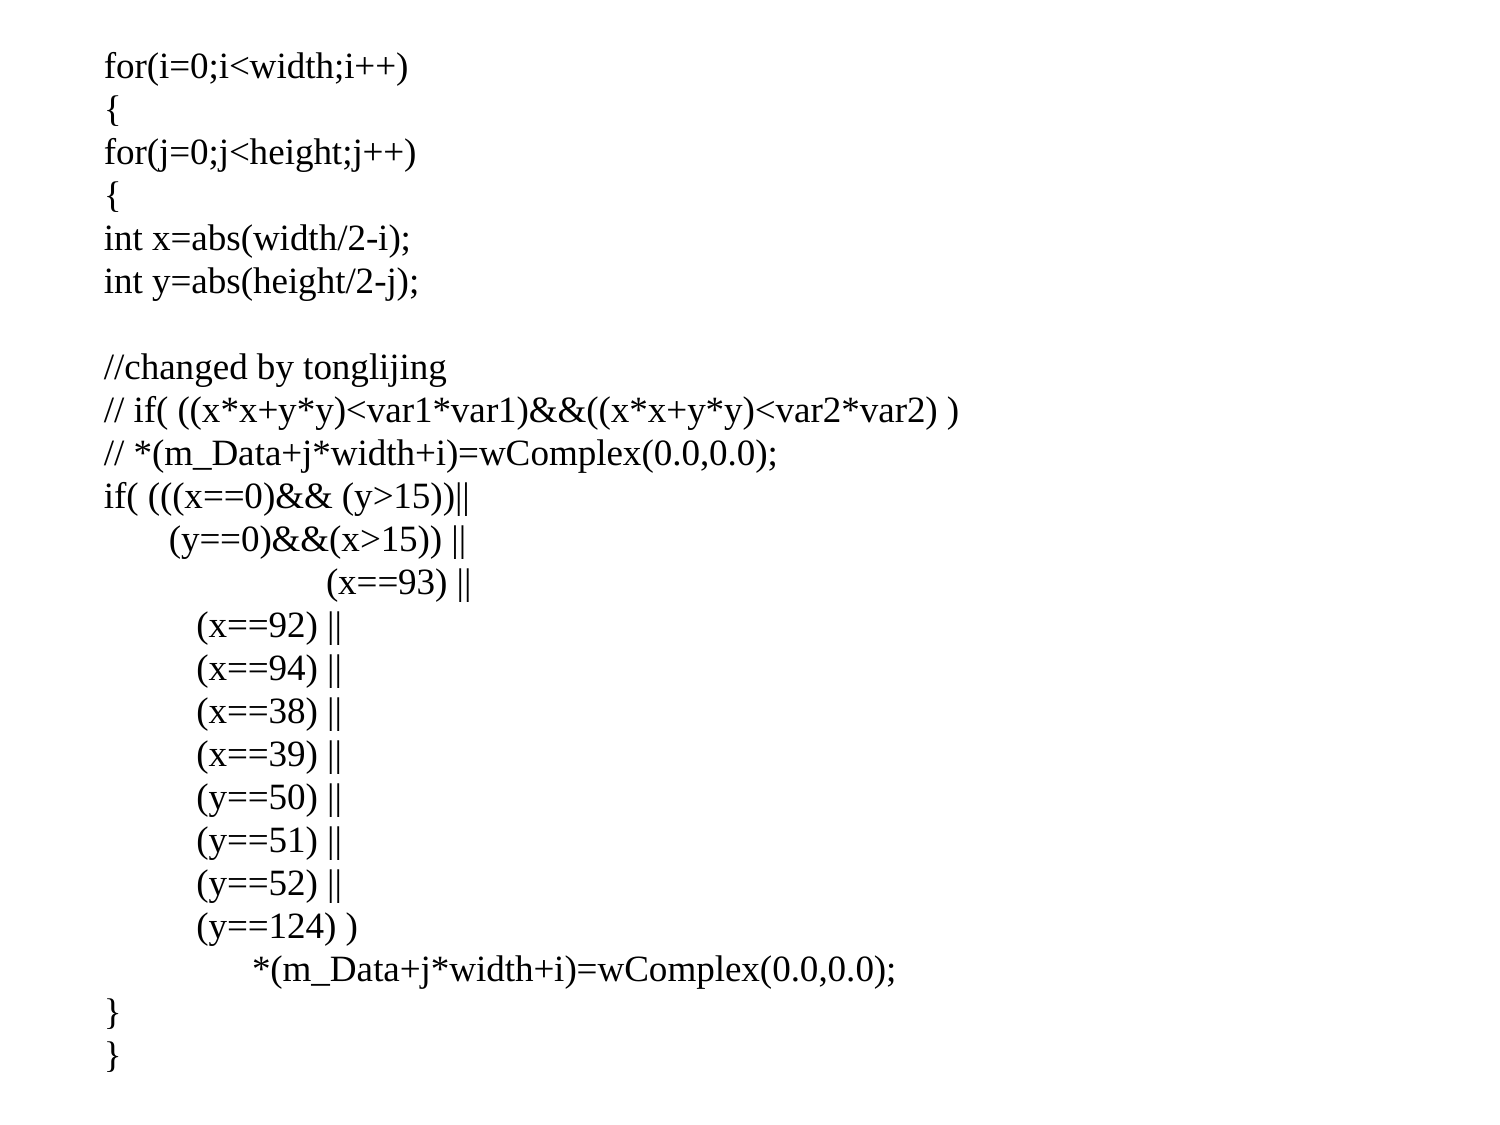

for(i=0;i<width;i++)
	{
		for(j=0;j<height;j++)
		{
			int x=abs(width/2-i);
			int y=abs(height/2-j);

			//changed by tonglijing
			// if( ((x*x+y*y)<var1*var1)&&((x*x+y*y)<var2*var2) )
			// *(m_Data+j*width+i)=wComplex(0.0,0.0);
			if( (((x==0)&& (y>15))||
			       (y==0)&&(x>15)) ||
			                        (x==93) ||
				          (x==92) ||
				          (x==94) ||
				          (x==38) ||
				          (x==39) ||
				          (y==50) ||
				          (y==51) ||
				          (y==52) ||
				          (y==124) )
			                *(m_Data+j*width+i)=wComplex(0.0,0.0);
		}
	}